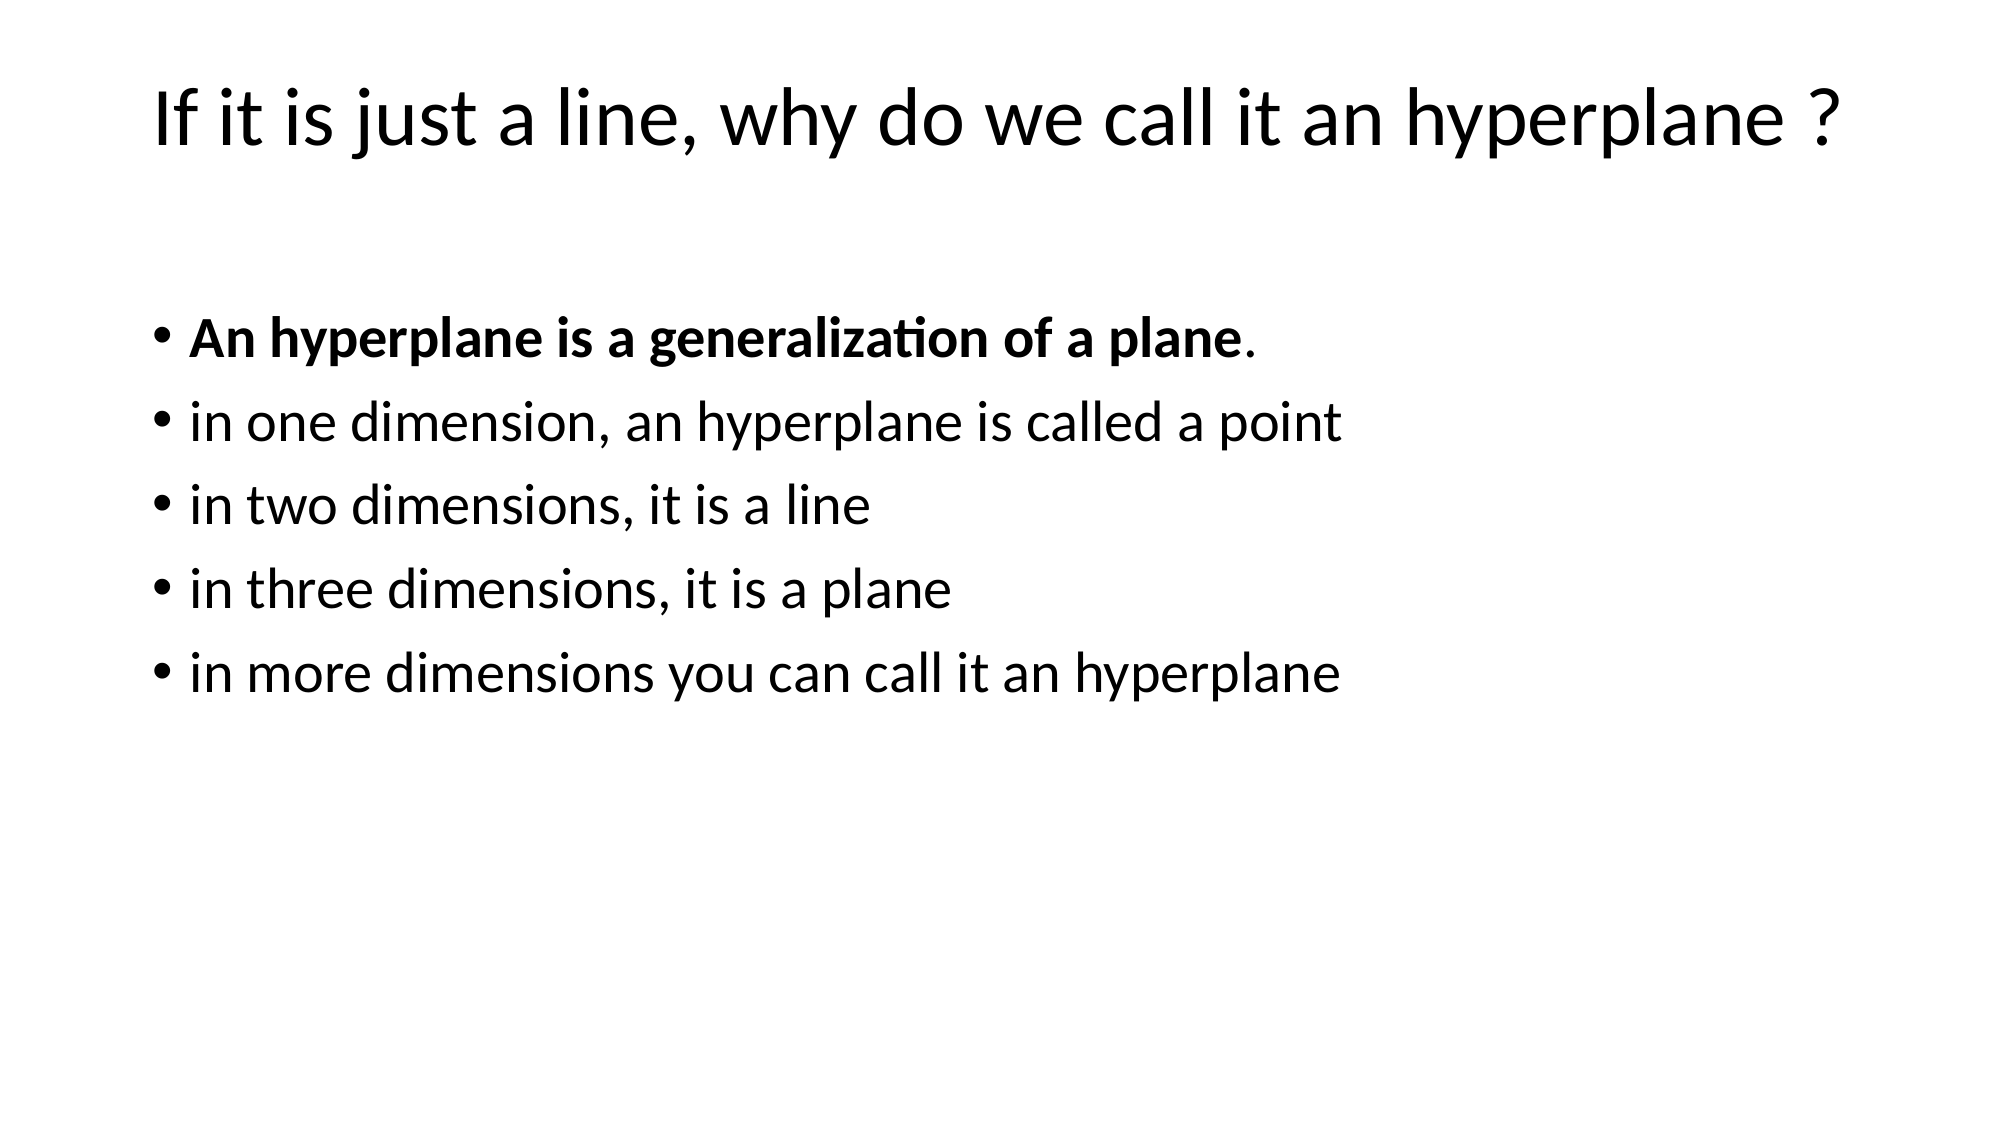

# If it is just a line, why do we call it an hyperplane ?
An hyperplane is a generalization of a plane.
in one dimension, an hyperplane is called a point
in two dimensions, it is a line
in three dimensions, it is a plane
in more dimensions you can call it an hyperplane